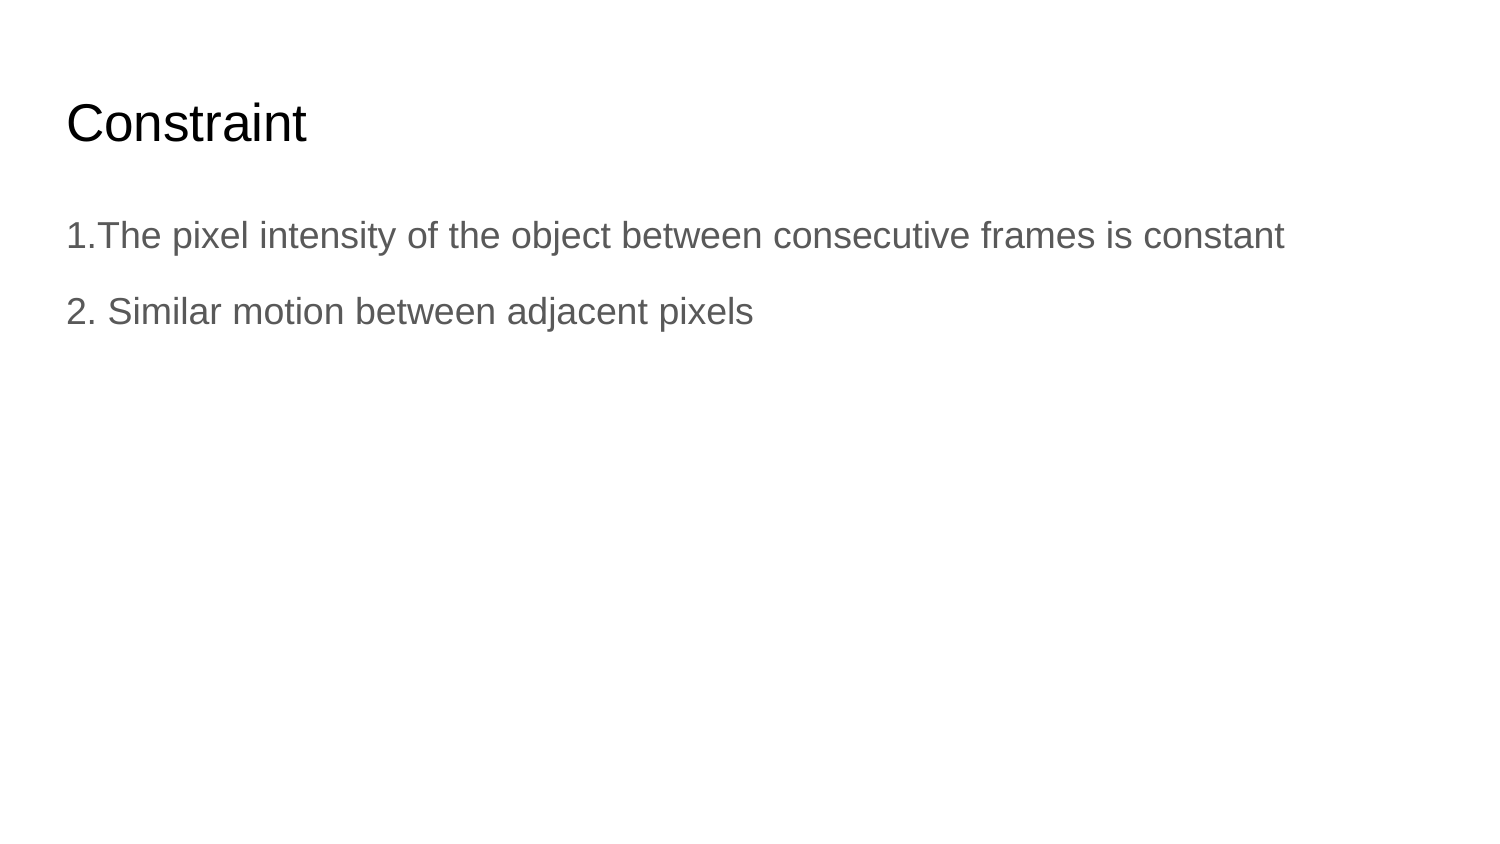

# Constraint
1.The pixel intensity of the object between consecutive frames is constant
2. Similar motion between adjacent pixels